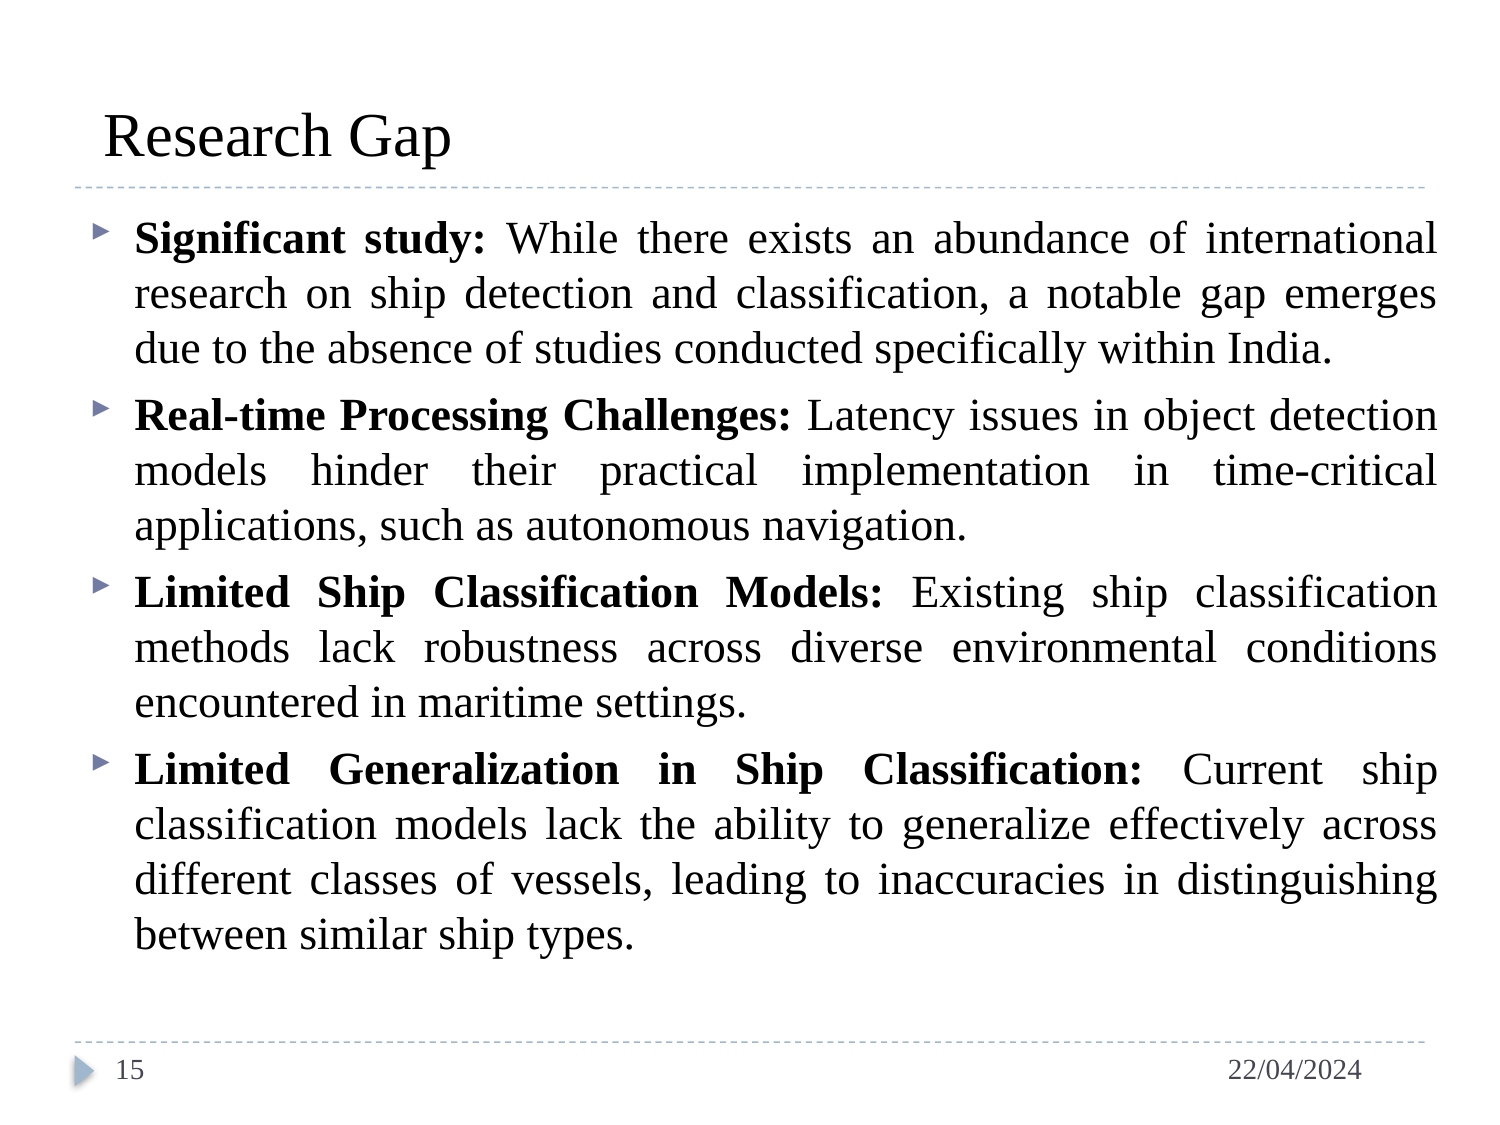

# Research Gap
Significant study: While there exists an abundance of international research on ship detection and classification, a notable gap emerges due to the absence of studies conducted specifically within India.
Real-time Processing Challenges: Latency issues in object detection models hinder their practical implementation in time-critical applications, such as autonomous navigation.
Limited Ship Classification Models: Existing ship classification methods lack robustness across diverse environmental conditions encountered in maritime settings.
Limited Generalization in Ship Classification: Current ship classification models lack the ability to generalize effectively across different classes of vessels, leading to inaccuracies in distinguishing between similar ship types.
15
22/04/2024